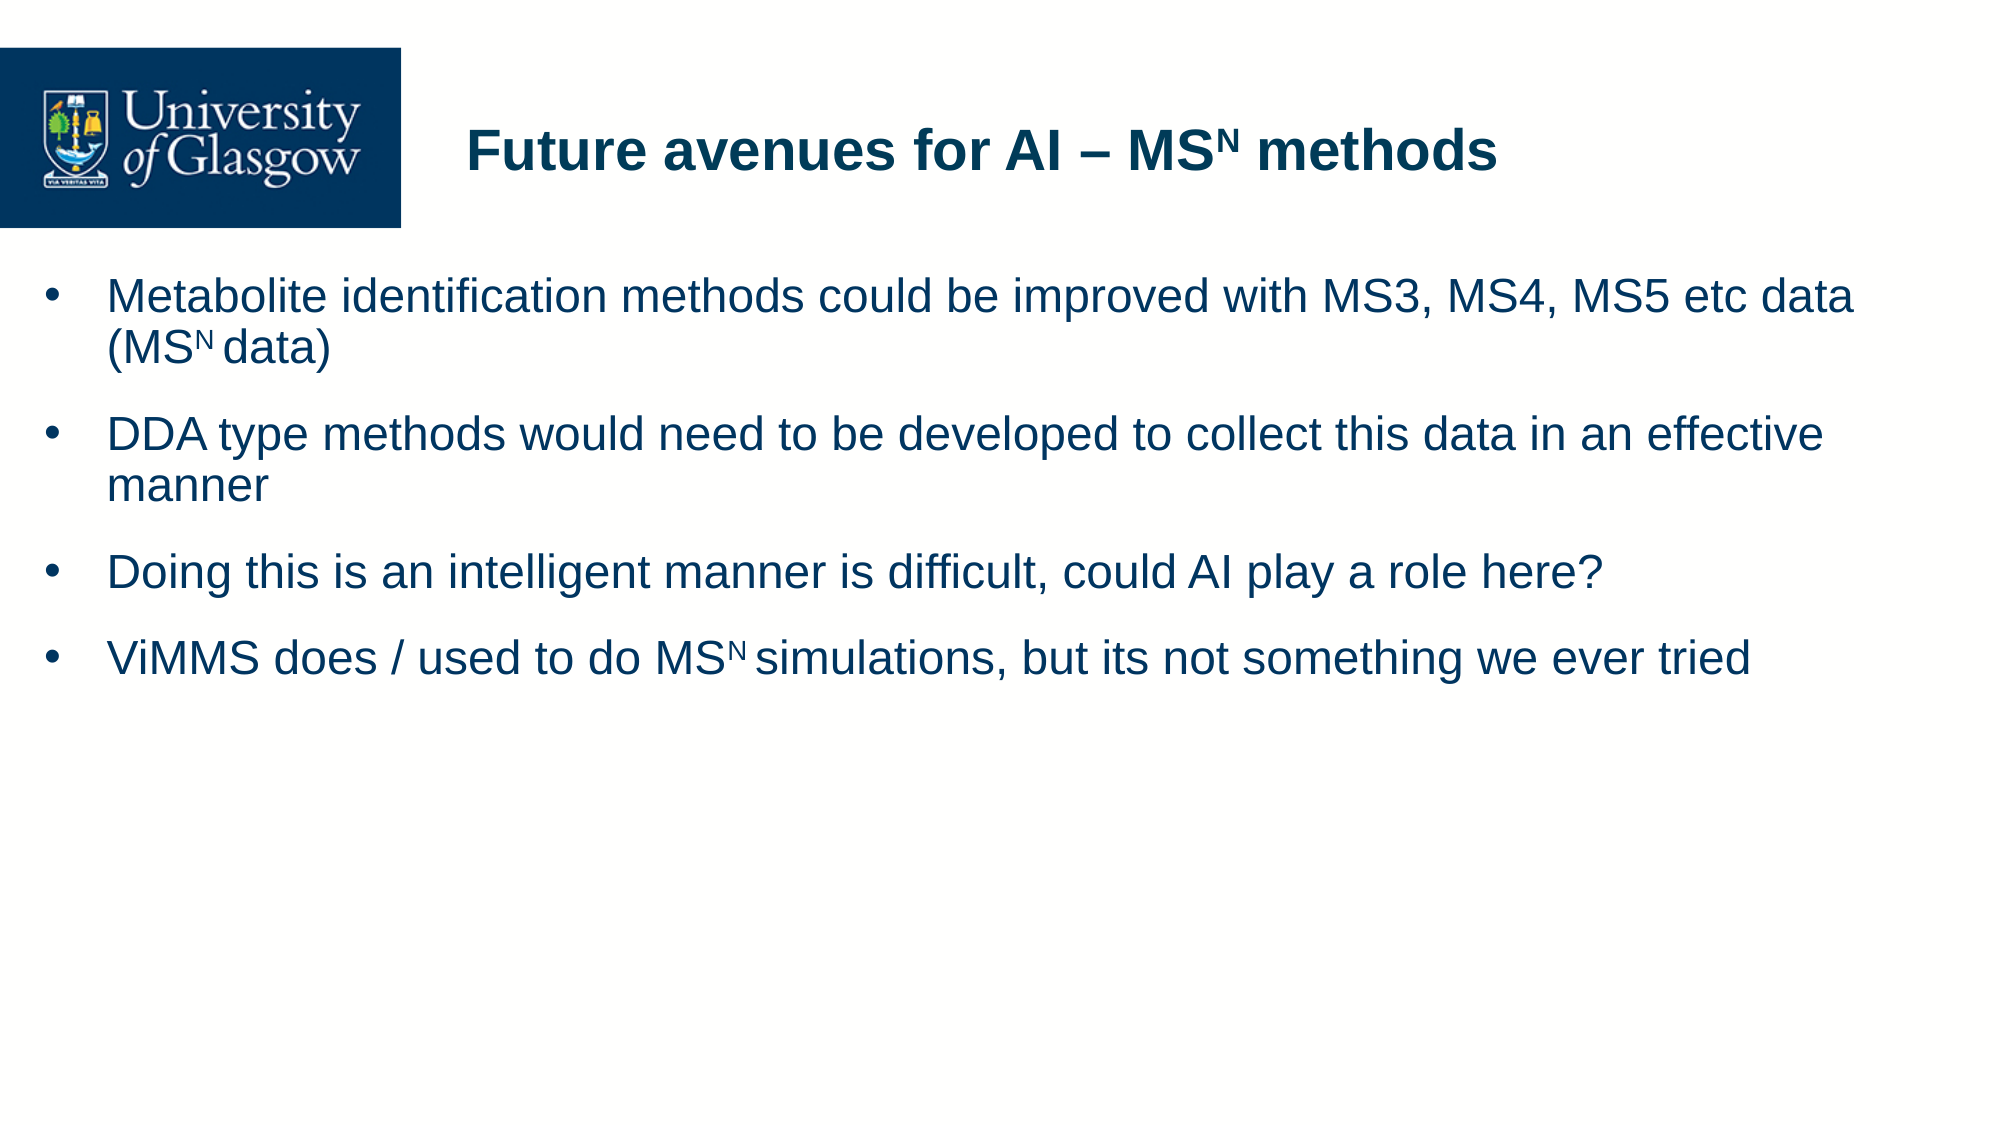

# Future avenues for AI – MSN methods
Metabolite identification methods could be improved with MS3, MS4, MS5 etc data (MSN data)
DDA type methods would need to be developed to collect this data in an effective manner
Doing this is an intelligent manner is difficult, could AI play a role here?
ViMMS does / used to do MSN simulations, but its not something we ever tried